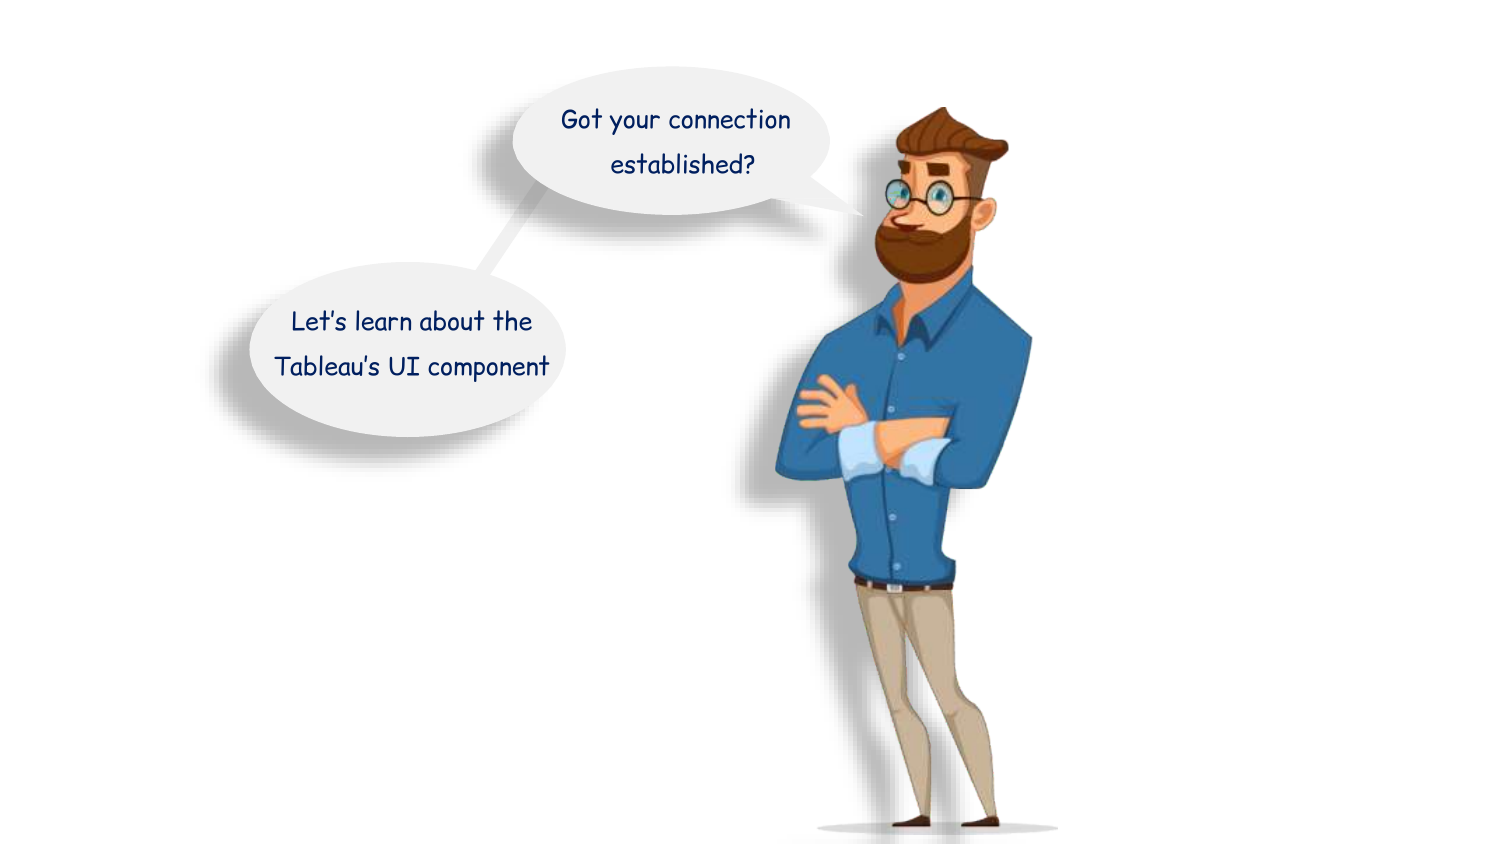

Got your connection  established?

Let’s learn about the
Tableau’s UI component